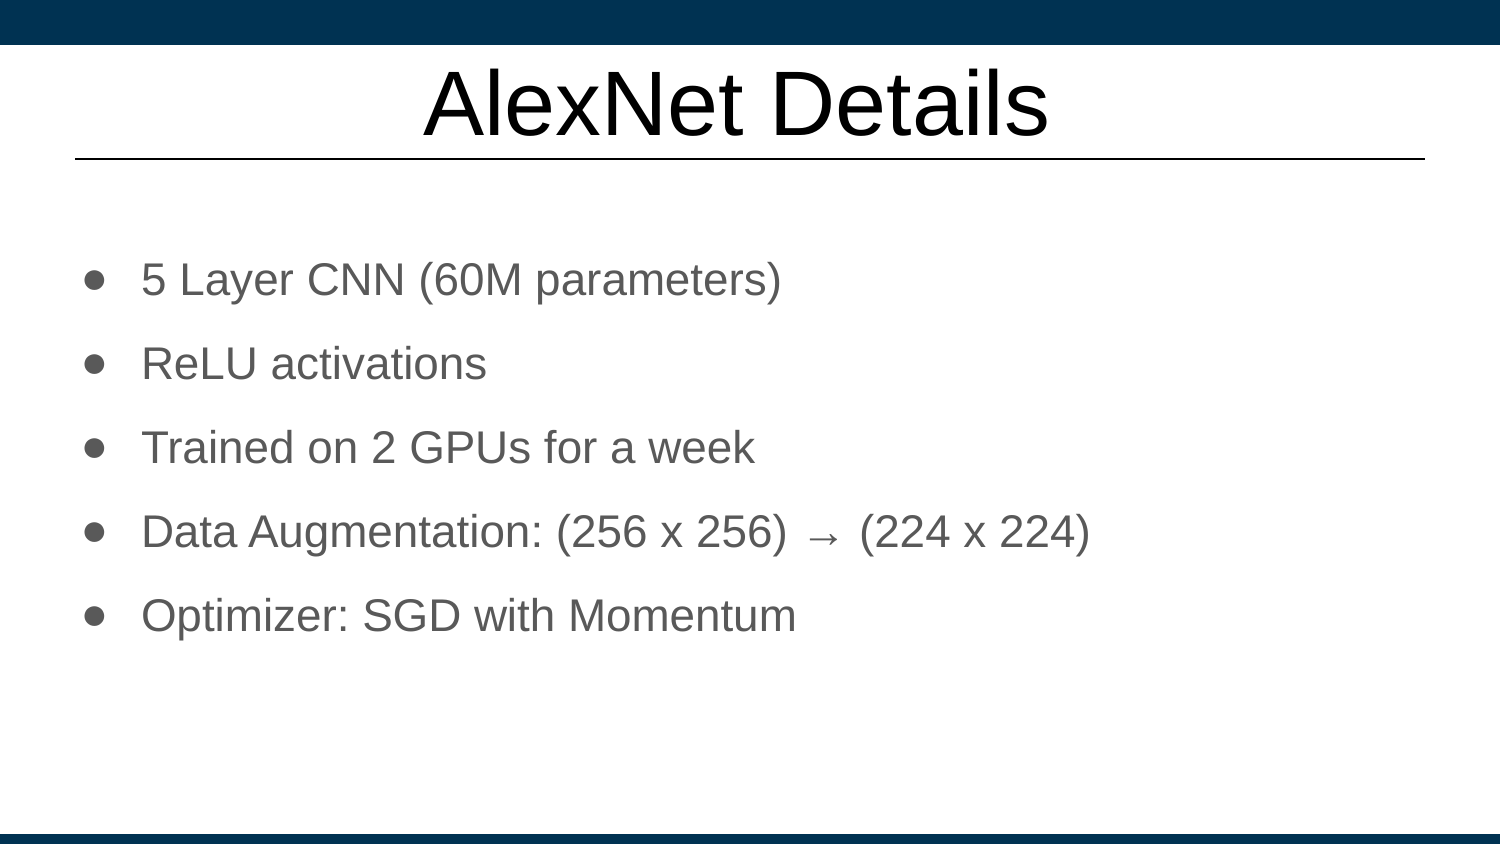

# AlexNet Details
5 Layer CNN (60M parameters)
ReLU activations
Trained on 2 GPUs for a week
Data Augmentation: (256 x 256) → (224 x 224)
Optimizer: SGD with Momentum